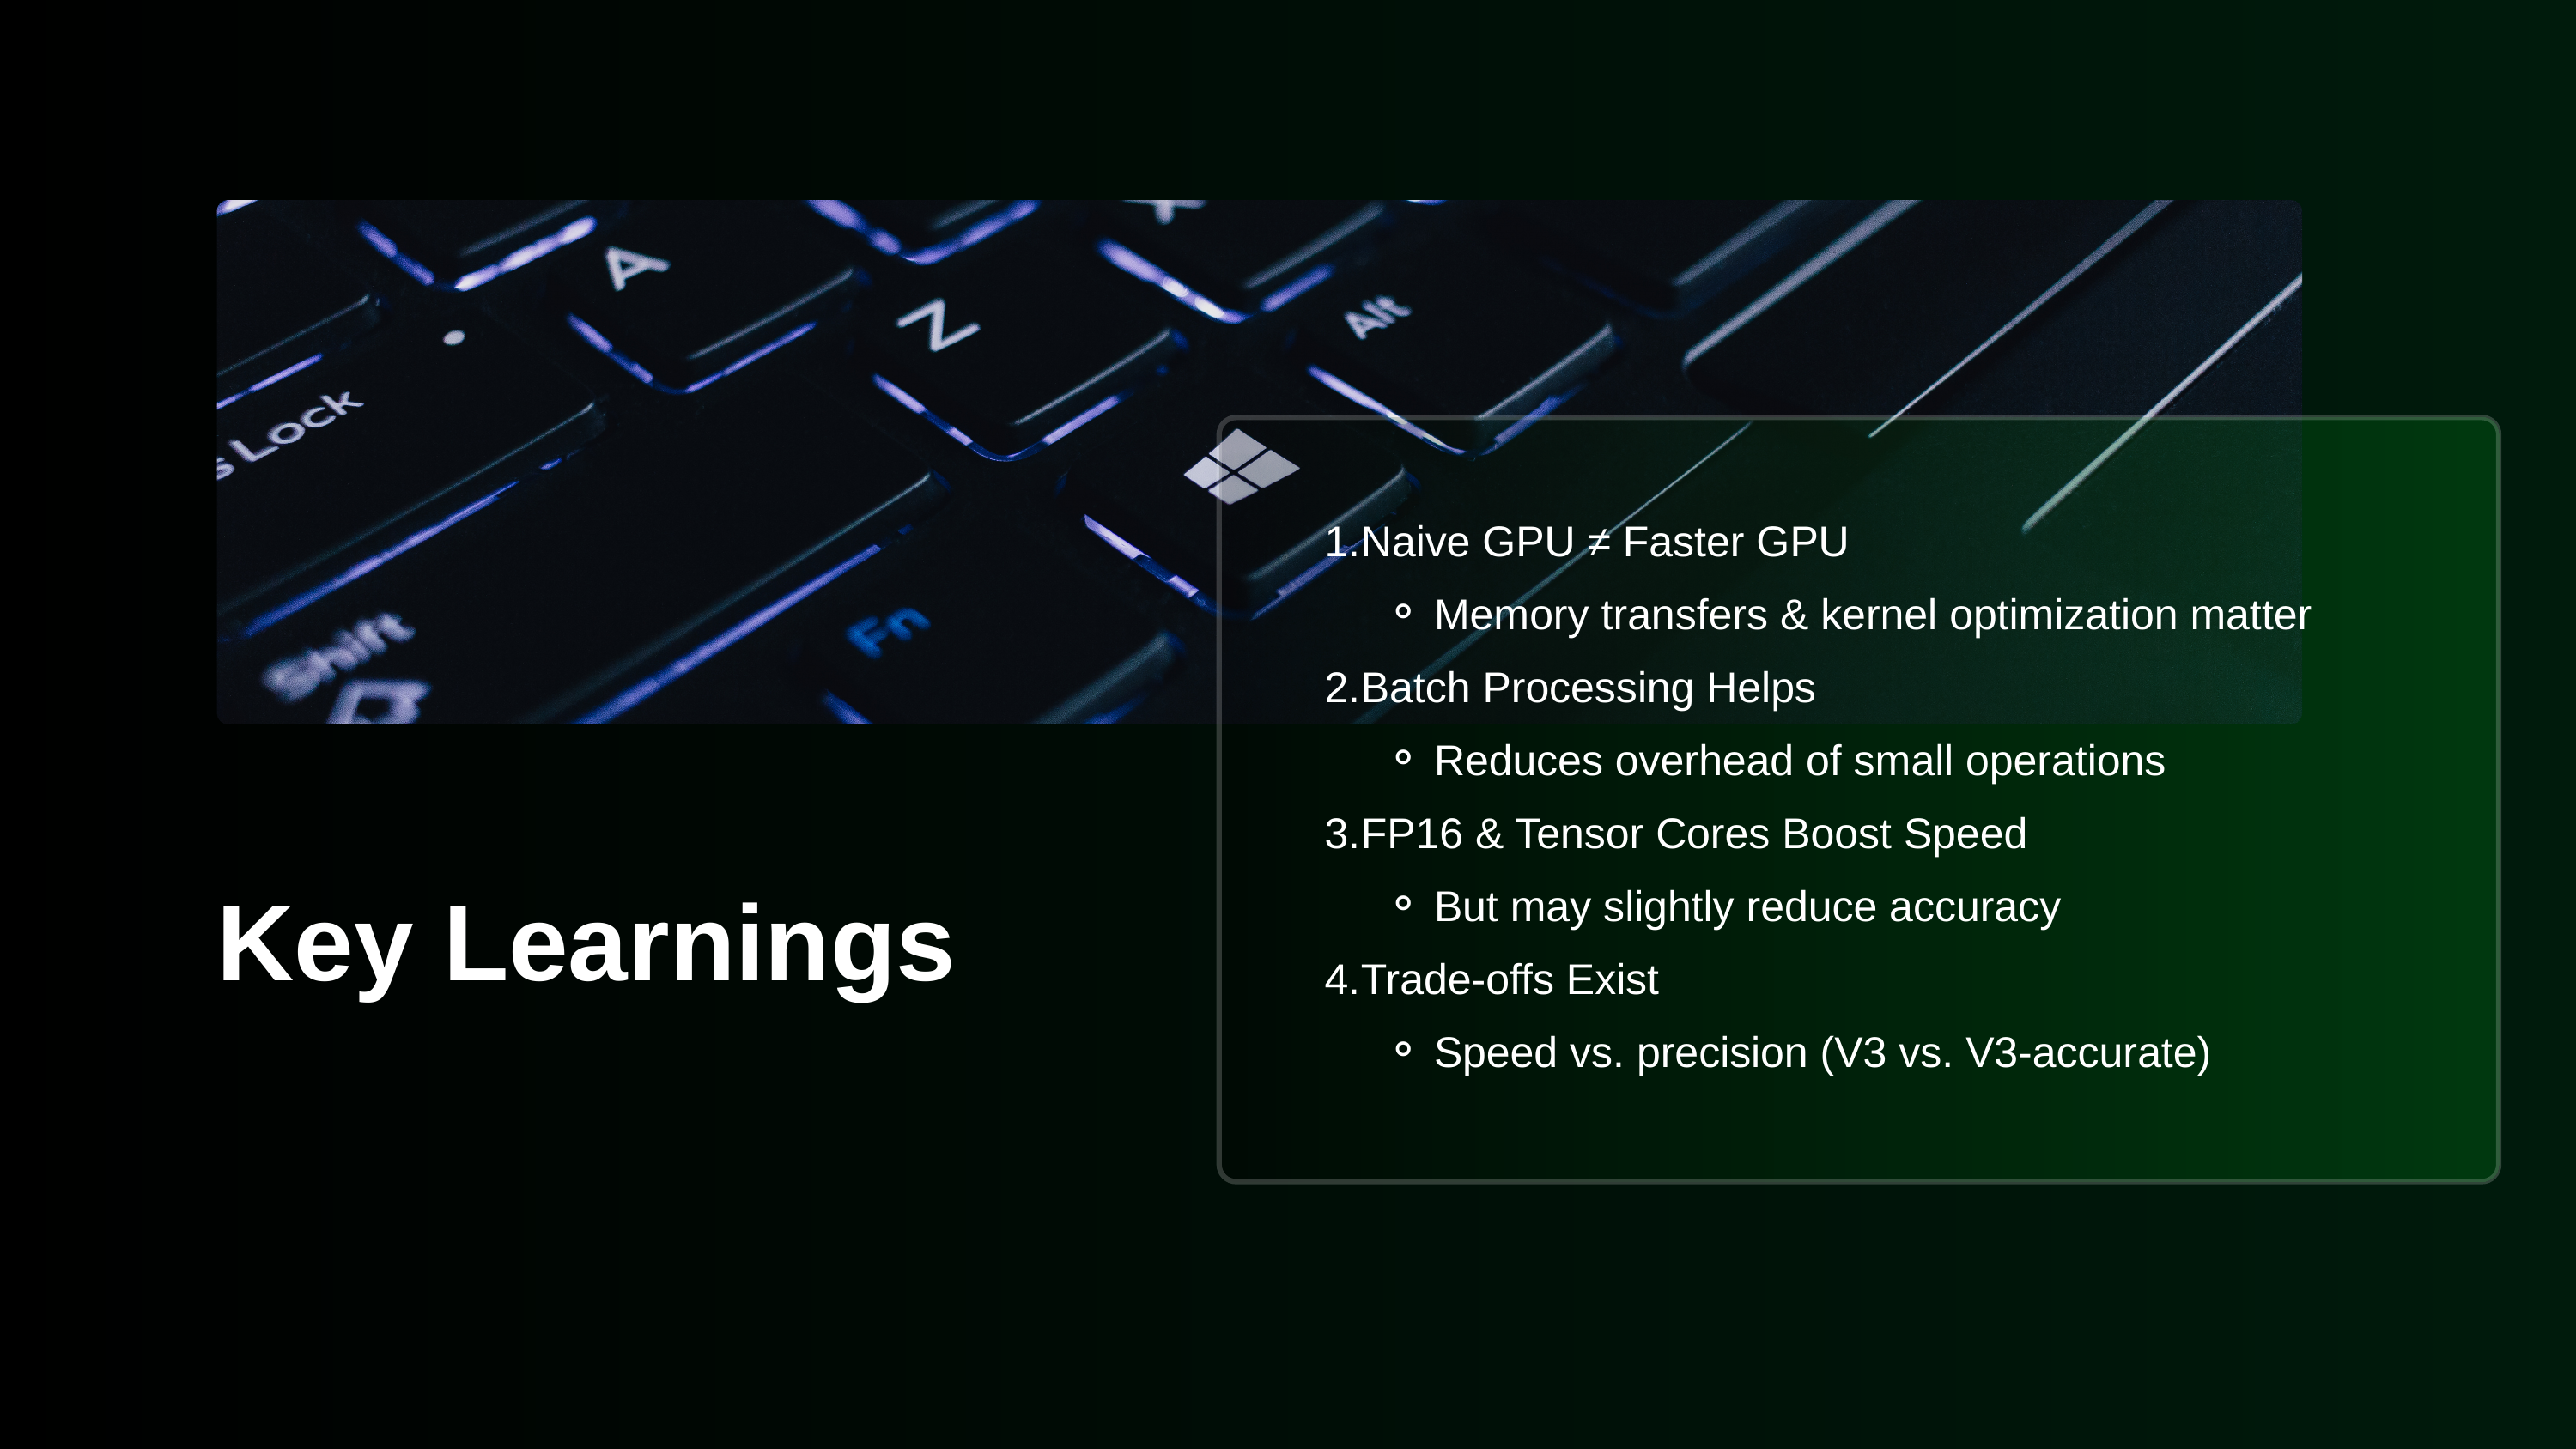

Naive GPU ≠ Faster GPU
Memory transfers & kernel optimization matter
Batch Processing Helps
Reduces overhead of small operations
FP16 & Tensor Cores Boost Speed
But may slightly reduce accuracy
Trade-offs Exist
Speed vs. precision (V3 vs. V3-accurate)

Key Learnings